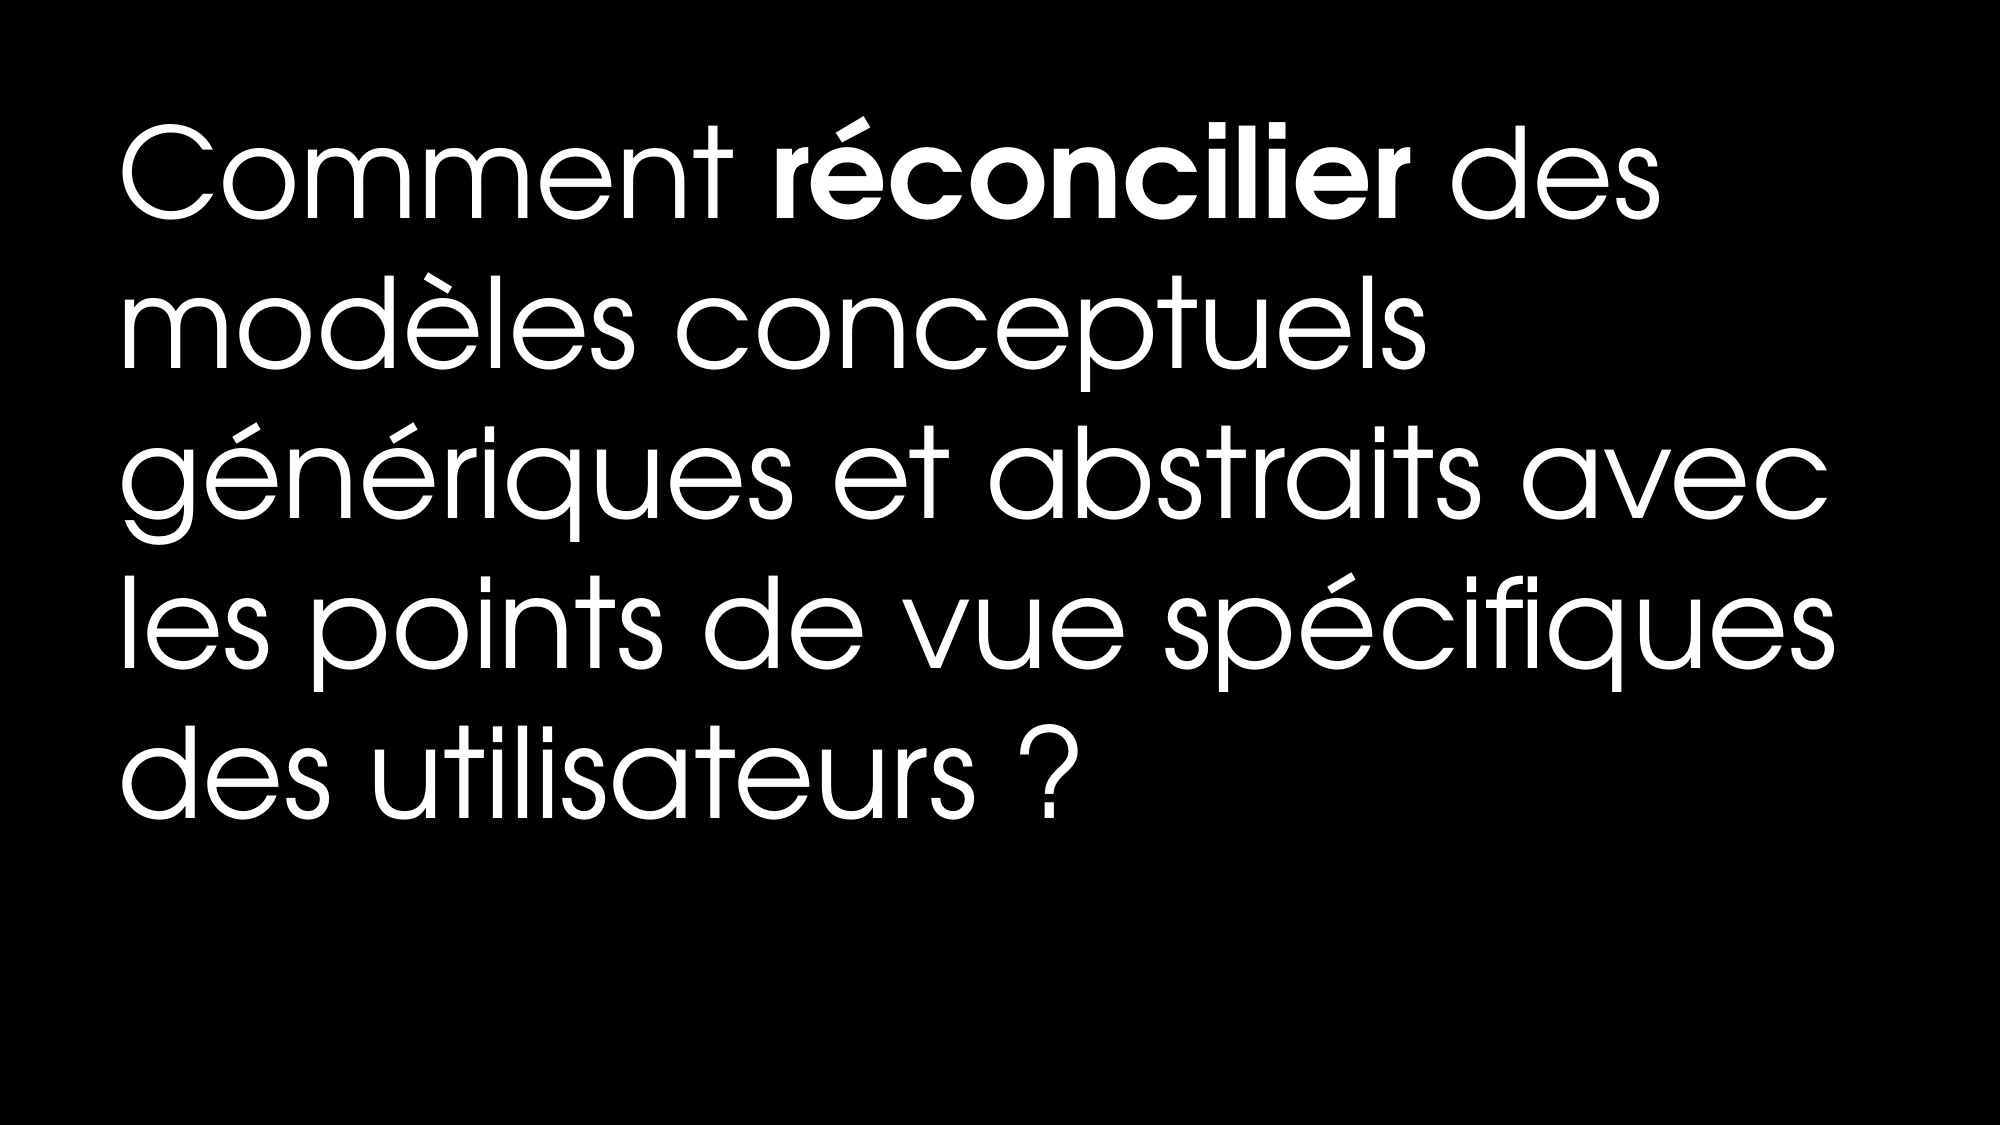

Comment réconcilier des modèles conceptuels génériques et abstraits avec les points de vue spécifiques des utilisateurs ?